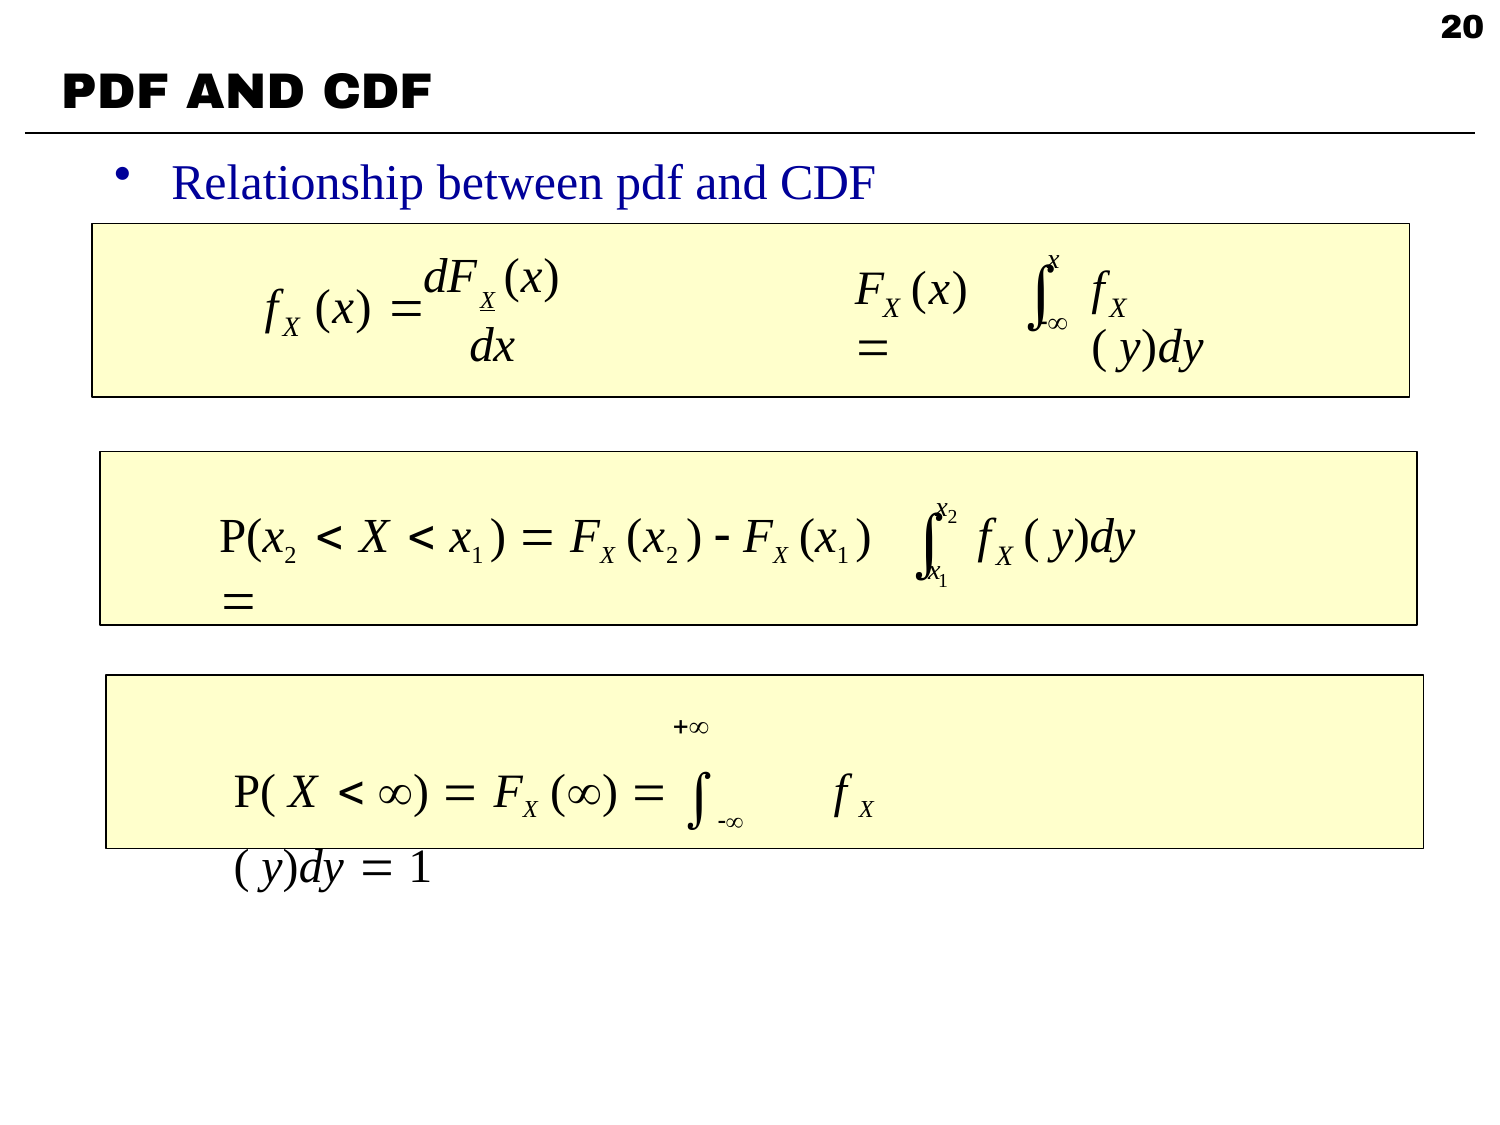

20
PDF AND CDF
Relationship between pdf and CDF

x
dF	(x)
∫
F	(x) =
f	( y)dy
f	(x) = 	X
X
X
−∞
X
dx

x
∫
2
P(x2 < X < x1 ) = FX (x2 ) − FX (x1 ) =
f	( y)dy
X
x
1

P( X < ∞) = FX (∞) = ∫−∞	f X ( y)dy = 1
+∞